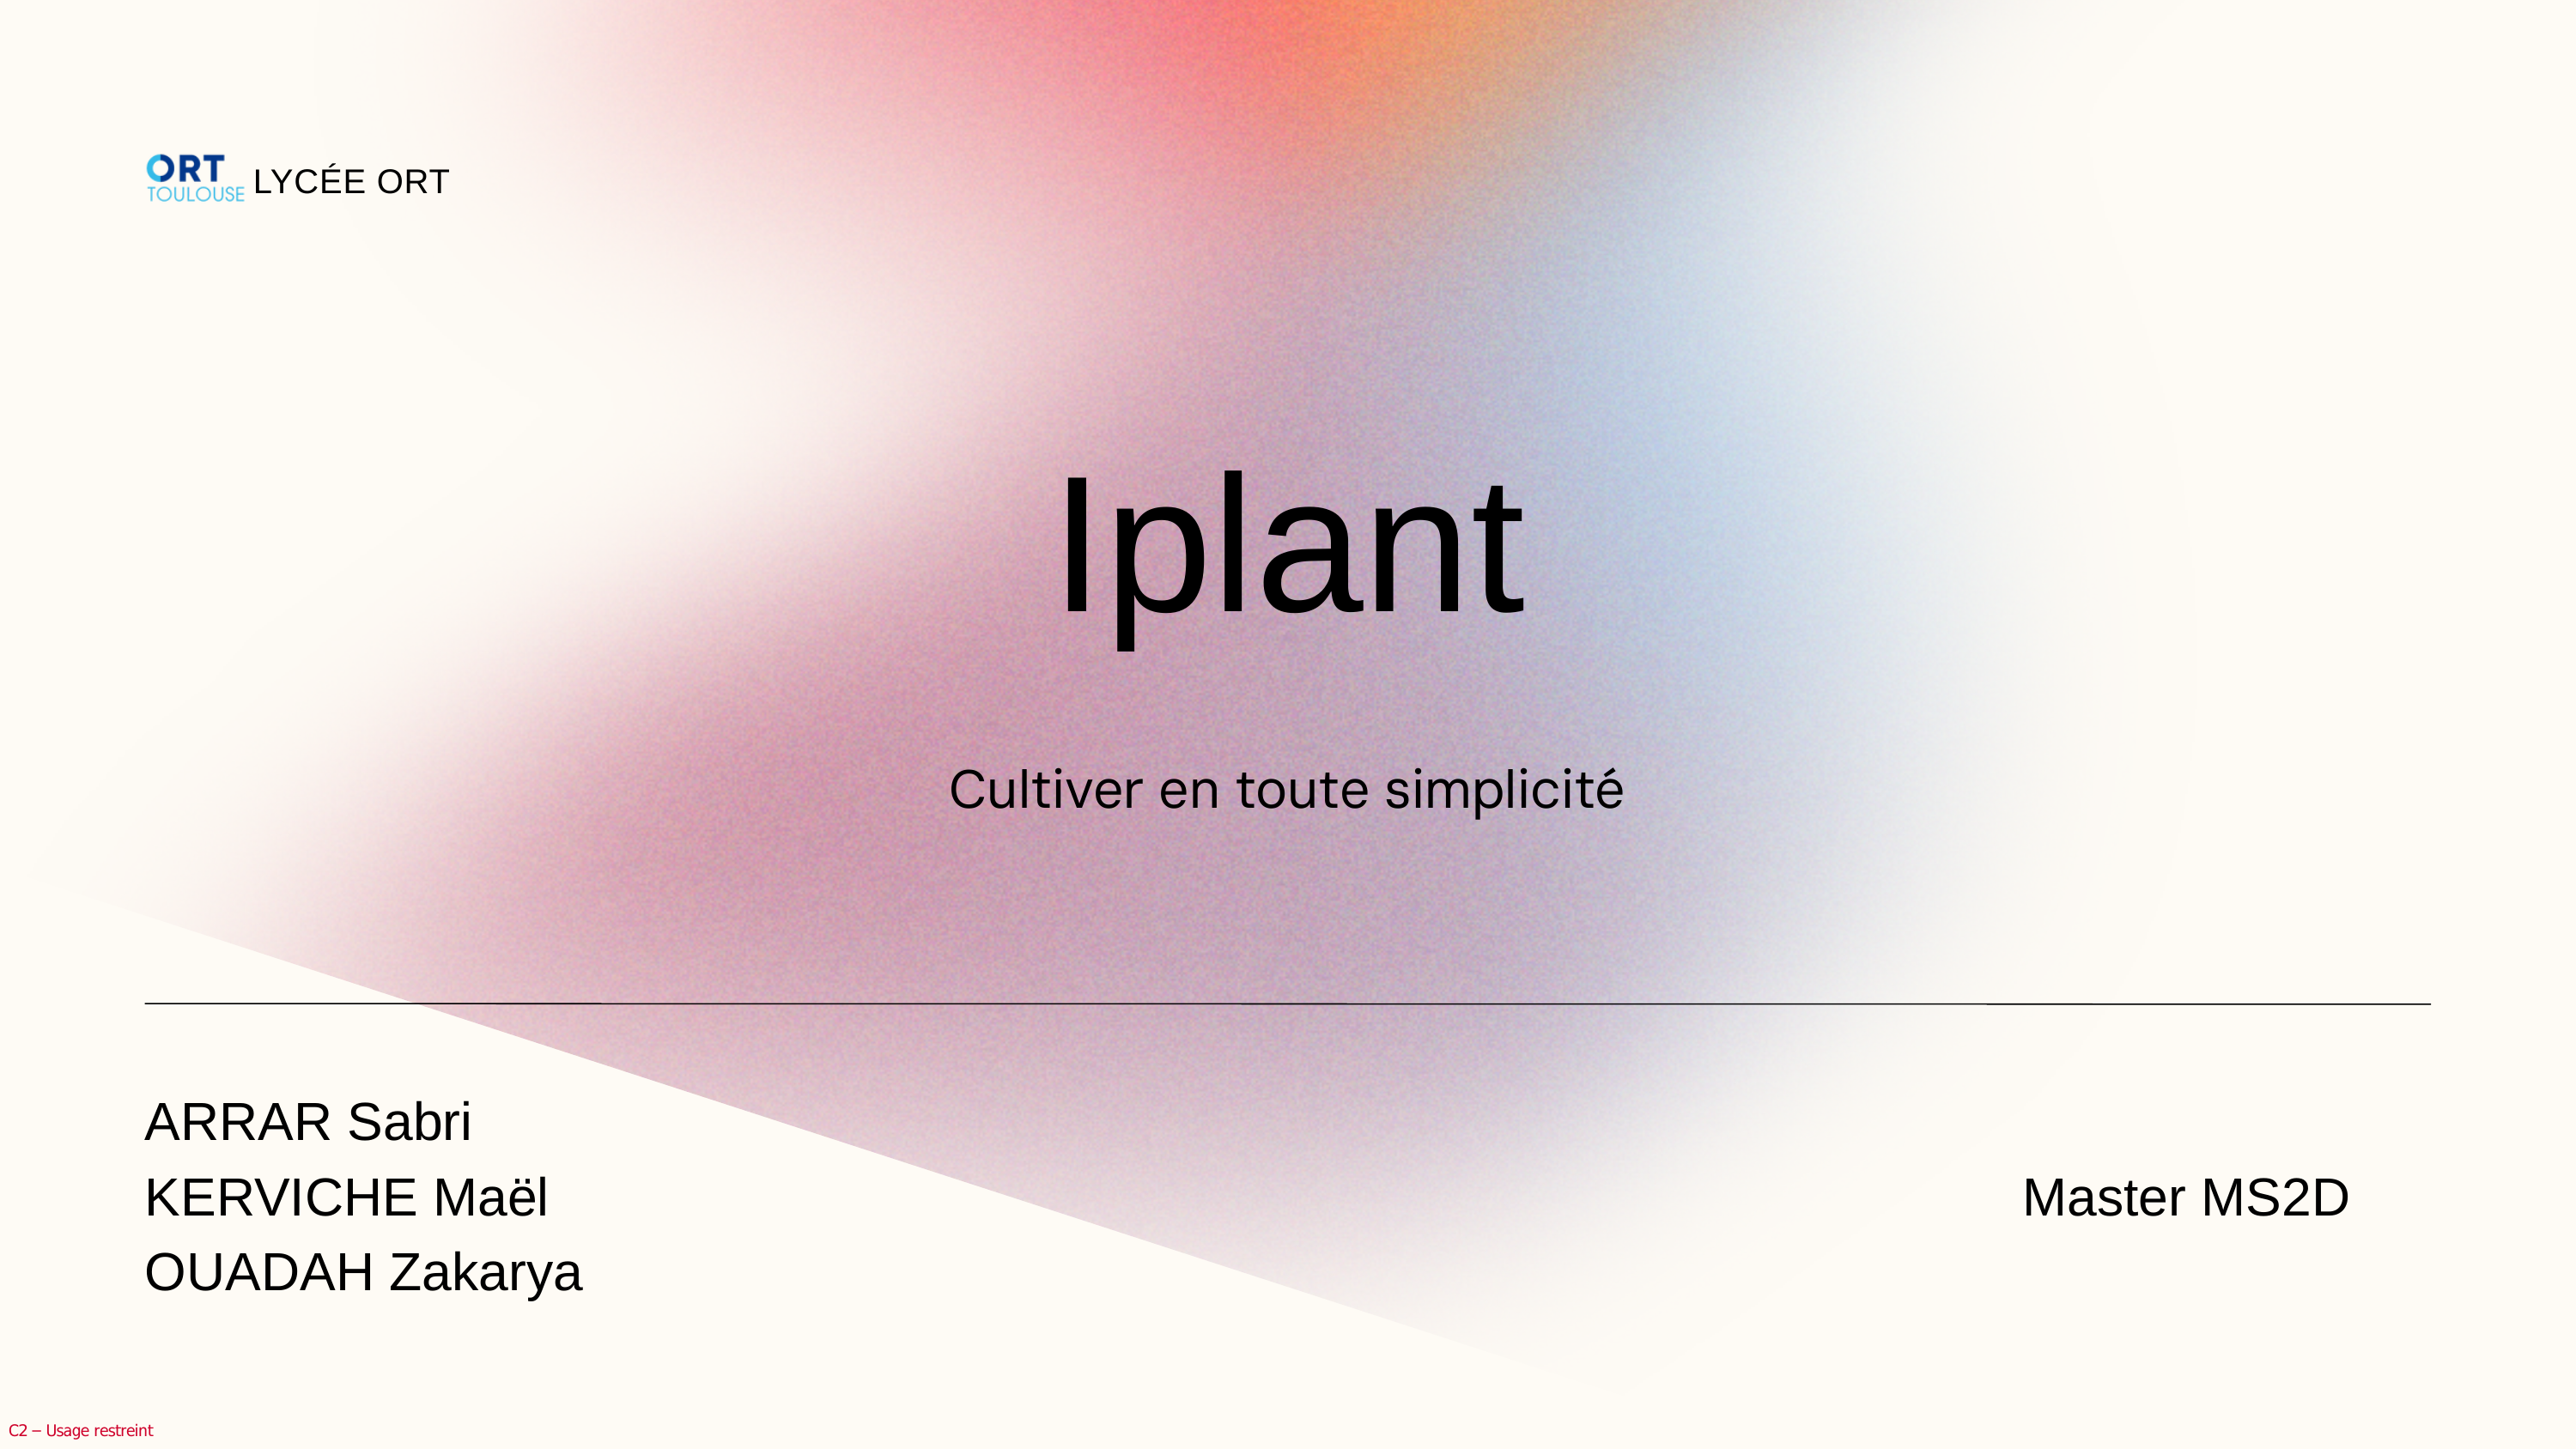

LYCÉE ORT
Iplant
Cultiver en toute simplicité

ARRAR Sabri
KERVICHE Maël
OUADAH Zakarya
Master MS2D